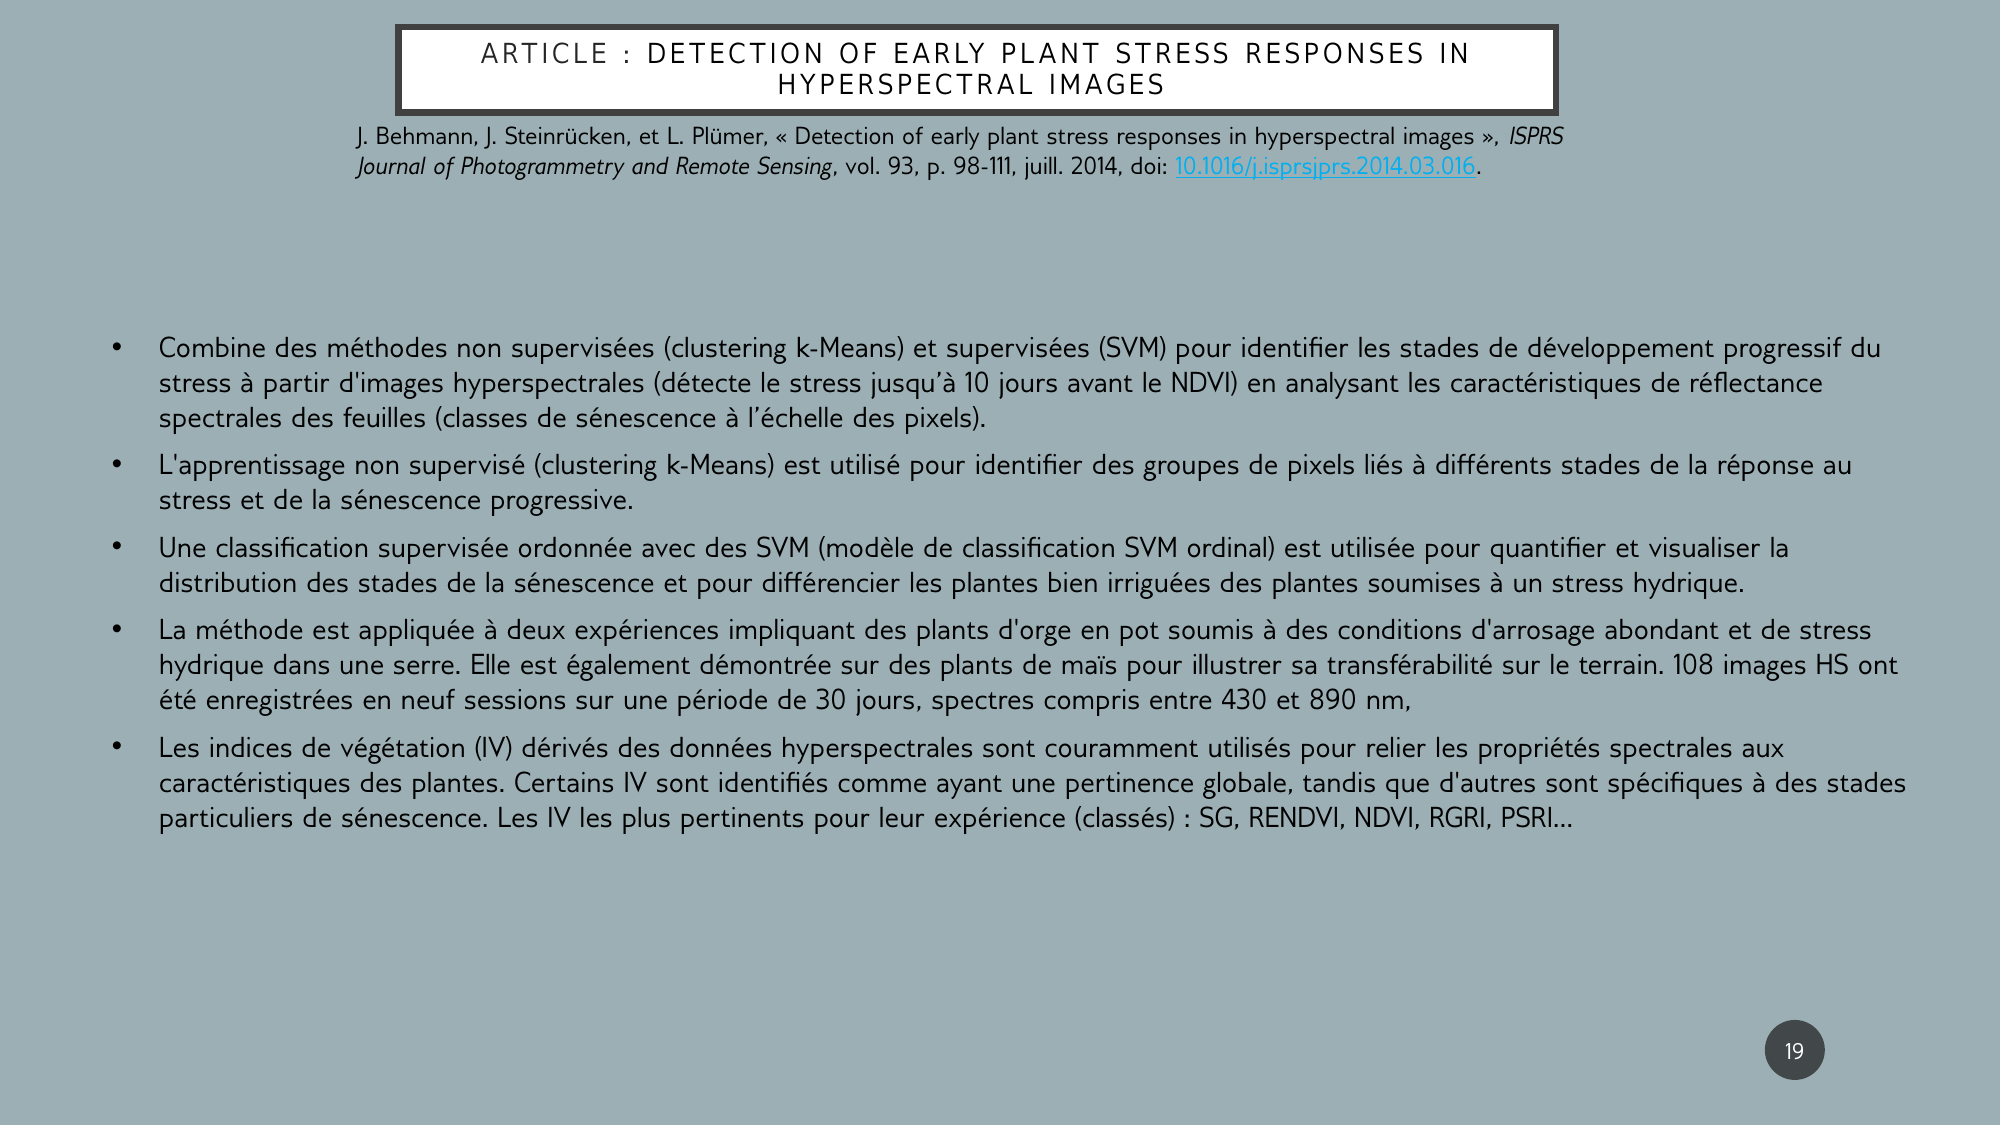

# Article : Detection of early plant stress responses in hyperspectral images
J. Behmann, J. Steinrücken, et L. Plümer, « Detection of early plant stress responses in hyperspectral images », ISPRS Journal of Photogrammetry and Remote Sensing, vol. 93, p. 98‑111, juill. 2014, doi: 10.1016/j.isprsjprs.2014.03.016.
Combine des méthodes non supervisées (clustering k-Means) et supervisées (SVM) pour identifier les stades de développement progressif du stress à partir d'images hyperspectrales (détecte le stress jusqu’à 10 jours avant le NDVI) en analysant les caractéristiques de réflectance spectrales des feuilles (classes de sénescence à l’échelle des pixels).
L'apprentissage non supervisé (clustering k-Means) est utilisé pour identifier des groupes de pixels liés à différents stades de la réponse au stress et de la sénescence progressive.
Une classification supervisée ordonnée avec des SVM (modèle de classification SVM ordinal) est utilisée pour quantifier et visualiser la distribution des stades de la sénescence et pour différencier les plantes bien irriguées des plantes soumises à un stress hydrique.
La méthode est appliquée à deux expériences impliquant des plants d'orge en pot soumis à des conditions d'arrosage abondant et de stress hydrique dans une serre. Elle est également démontrée sur des plants de maïs pour illustrer sa transférabilité sur le terrain. 108 images HS ont été enregistrées en neuf sessions sur une période de 30 jours, spectres compris entre 430 et 890 nm,
Les indices de végétation (IV) dérivés des données hyperspectrales sont couramment utilisés pour relier les propriétés spectrales aux caractéristiques des plantes. Certains IV sont identifiés comme ayant une pertinence globale, tandis que d'autres sont spécifiques à des stades particuliers de sénescence. Les IV les plus pertinents pour leur expérience (classés) : SG, RENDVI, NDVI, RGRI, PSRI…

19